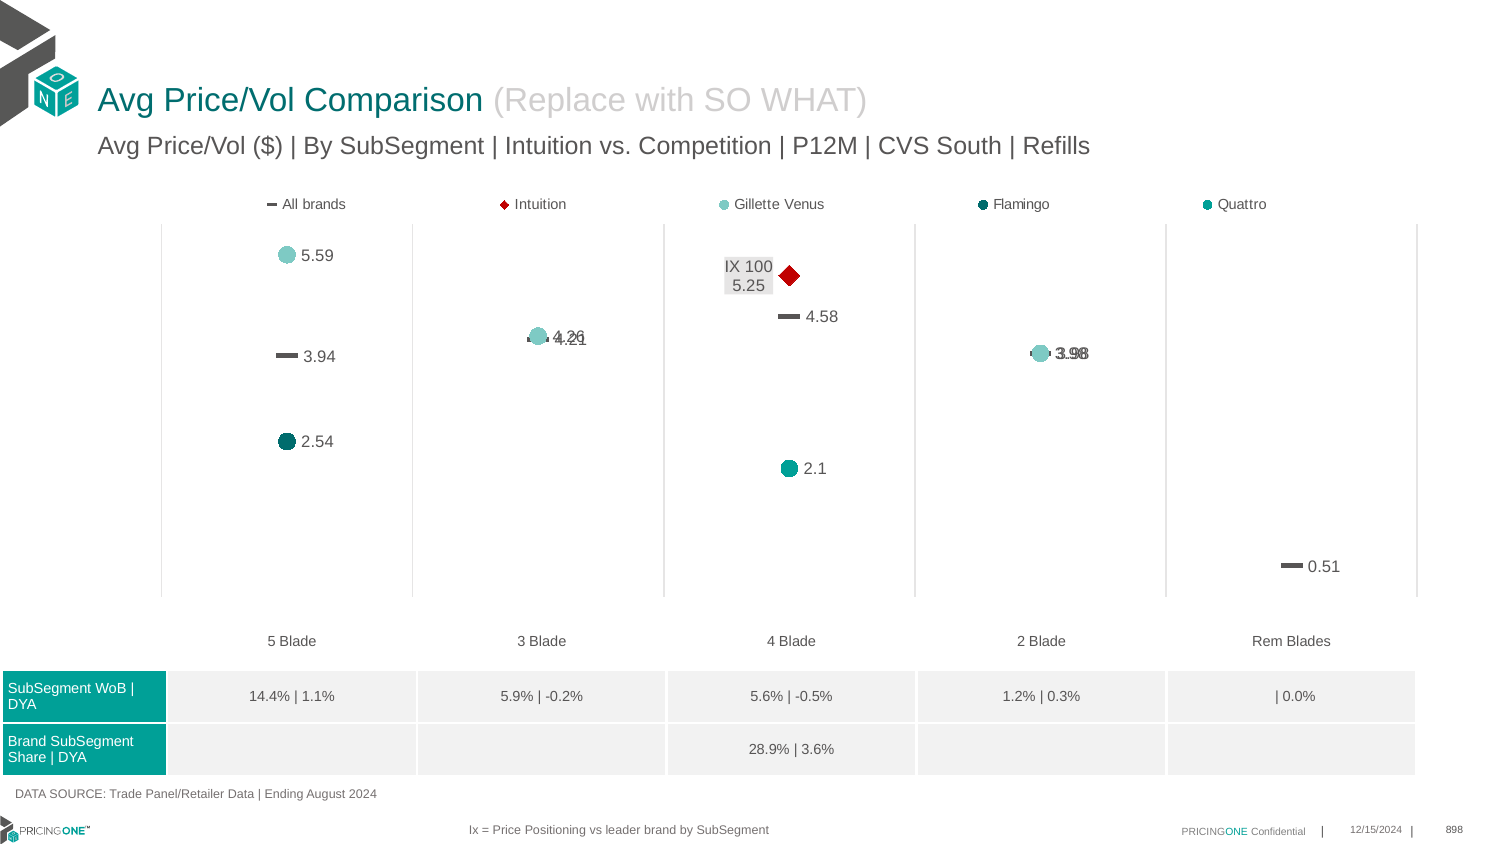

# Avg Price/Vol Comparison (Replace with SO WHAT)
Avg Price/Vol ($) | By SubSegment | Intuition vs. Competition | P12M | CVS South | Refills

### Chart

| Category | All brands | Intuition | Gillette Venus | Flamingo | Quattro |
|---|---|---|---|---|---|
| None | 3.94 | None | 5.59 | 2.54 | None |
| None | 4.21 | None | 4.26 | None | None |
| IX 100 | 4.58 | 5.25 | None | None | 2.1 |
| None | 3.98 | None | 3.98 | None | None |
| None | 0.51 | None | None | None | None |
|  | 5 Blade | 3 Blade | 4 Blade | 2 Blade | Rem Blades |
| --- | --- | --- | --- | --- | --- |
| SubSegment WoB | DYA | 14.4% | 1.1% | 5.9% | -0.2% | 5.6% | -0.5% | 1.2% | 0.3% | | 0.0% |
| Brand SubSegment Share | DYA |  |  | 28.9% | 3.6% |  |  |
DATA SOURCE: Trade Panel/Retailer Data | Ending August 2024
Ix = Price Positioning vs leader brand by SubSegment
12/15/2024
898